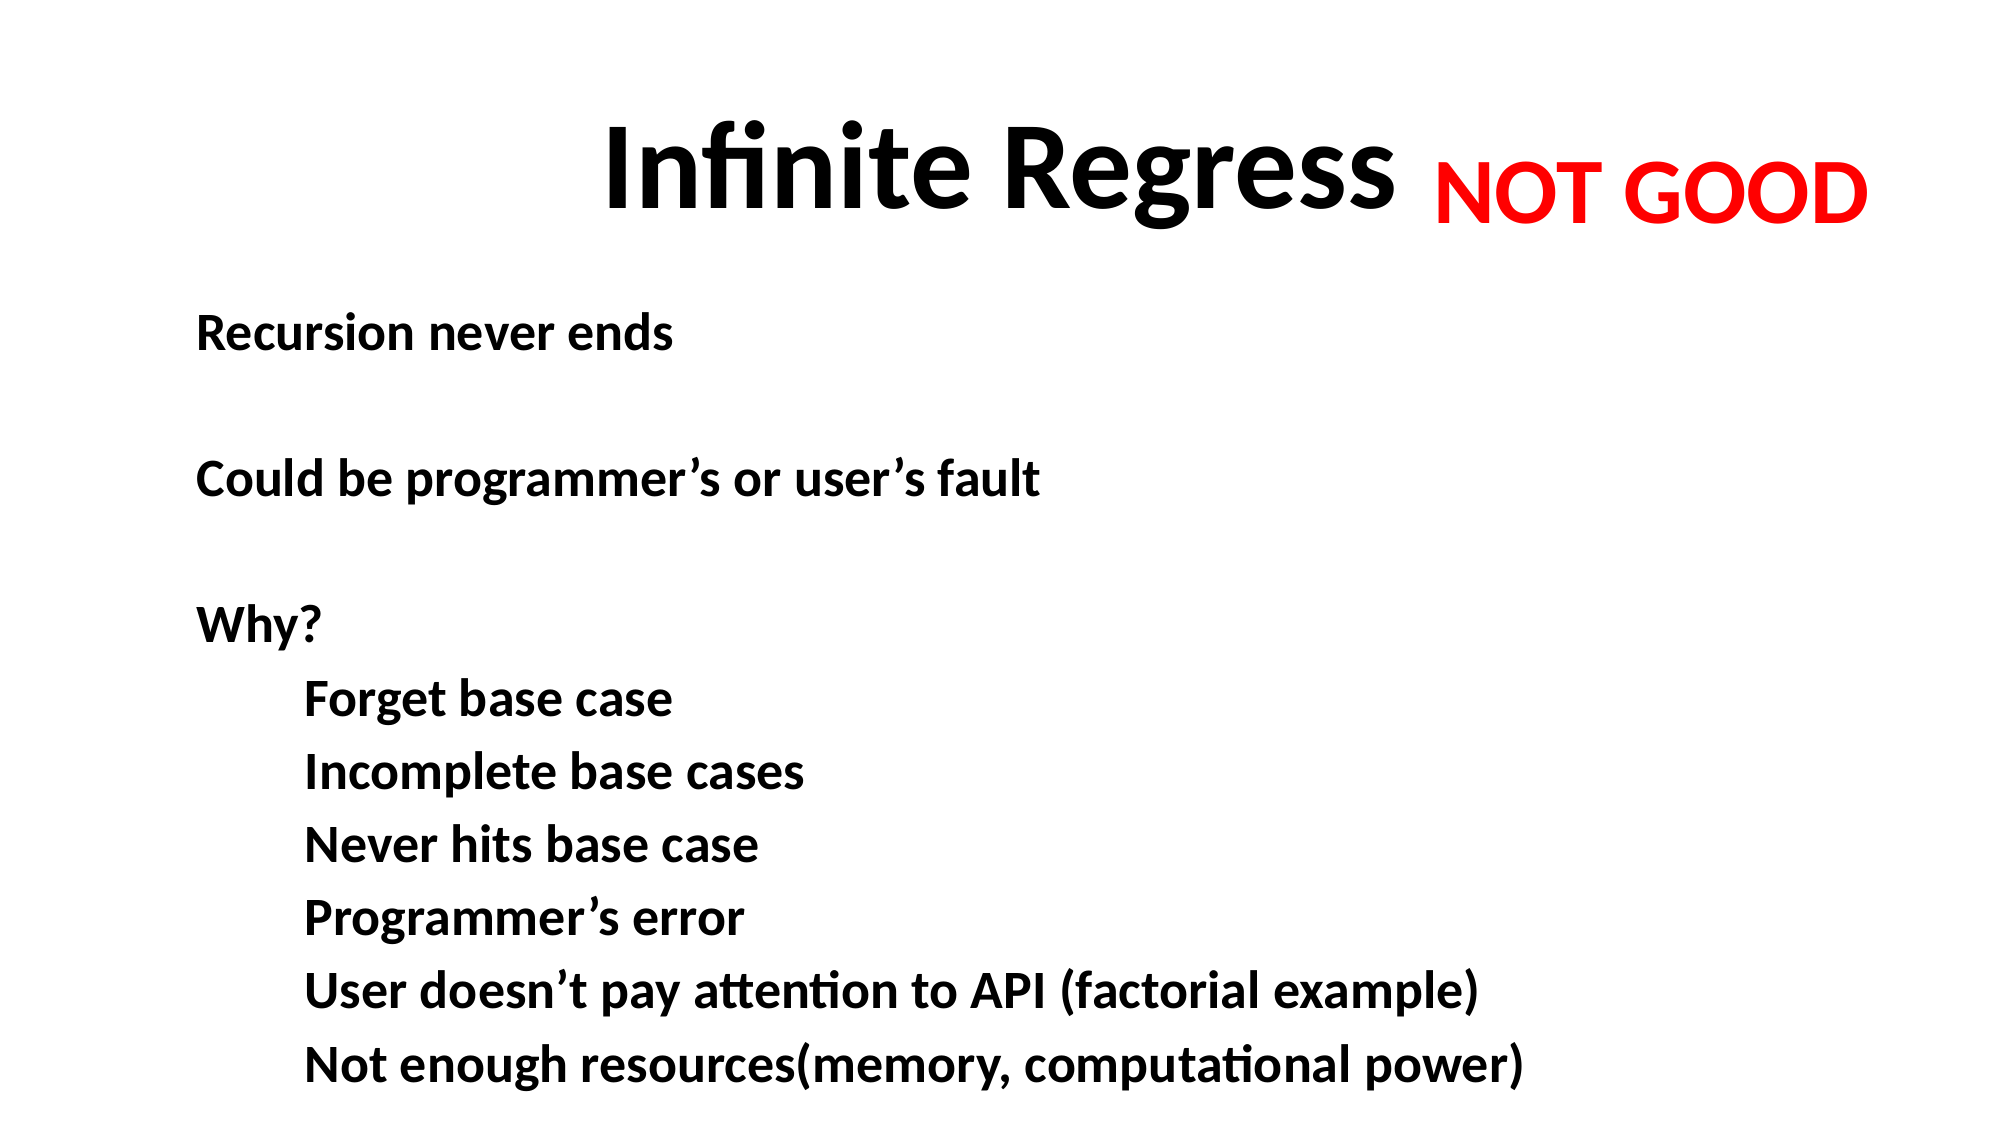

# Infinite Regress
NOT GOOD
Recursion never ends

Could be programmer’s or user’s fault

Why?
	Forget base case
	Incomplete base cases
	Never hits base case
		Programmer’s error
		User doesn’t pay attention to API (factorial example)
		Not enough resources(memory, computational power)